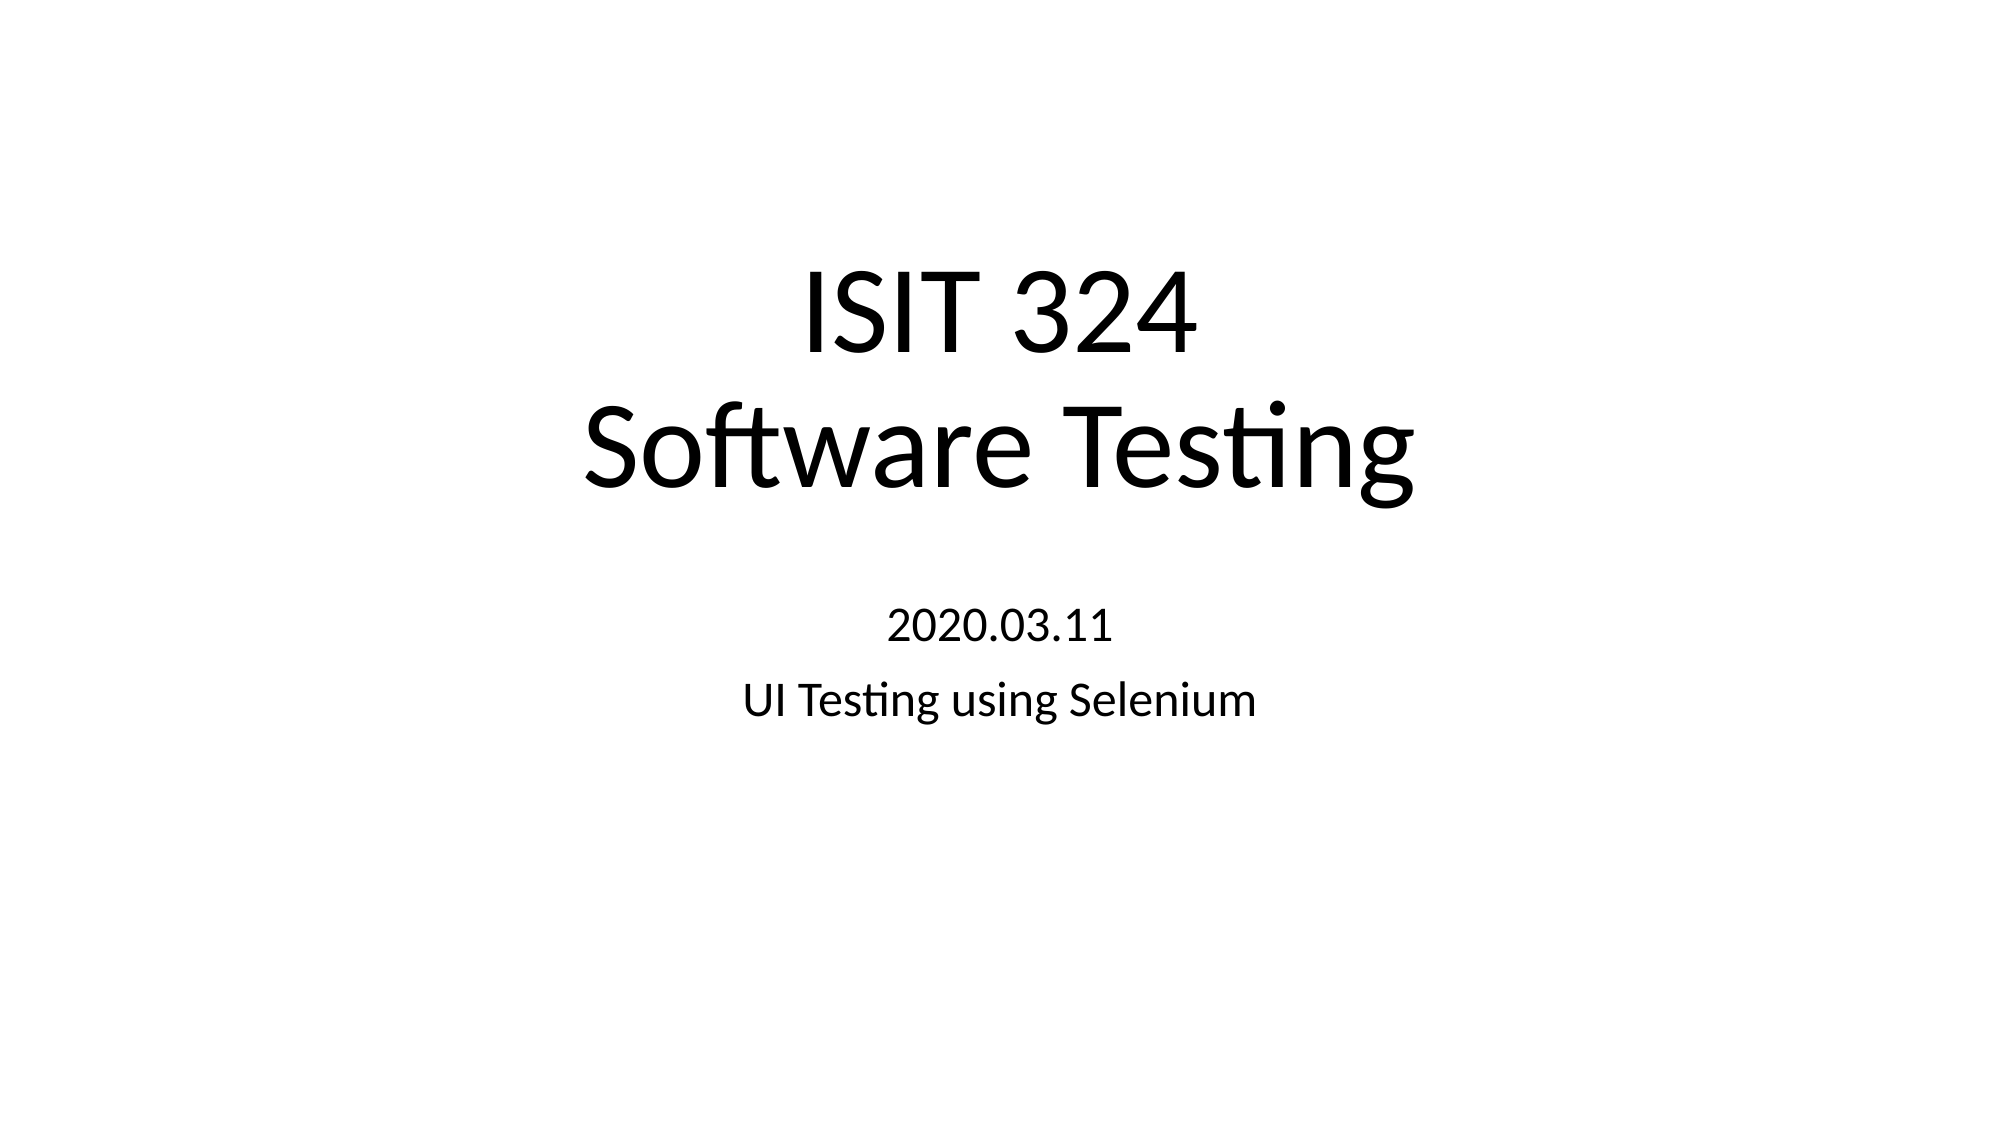

# ISIT 324 Software Testing
2020.03.11
UI Testing using Selenium